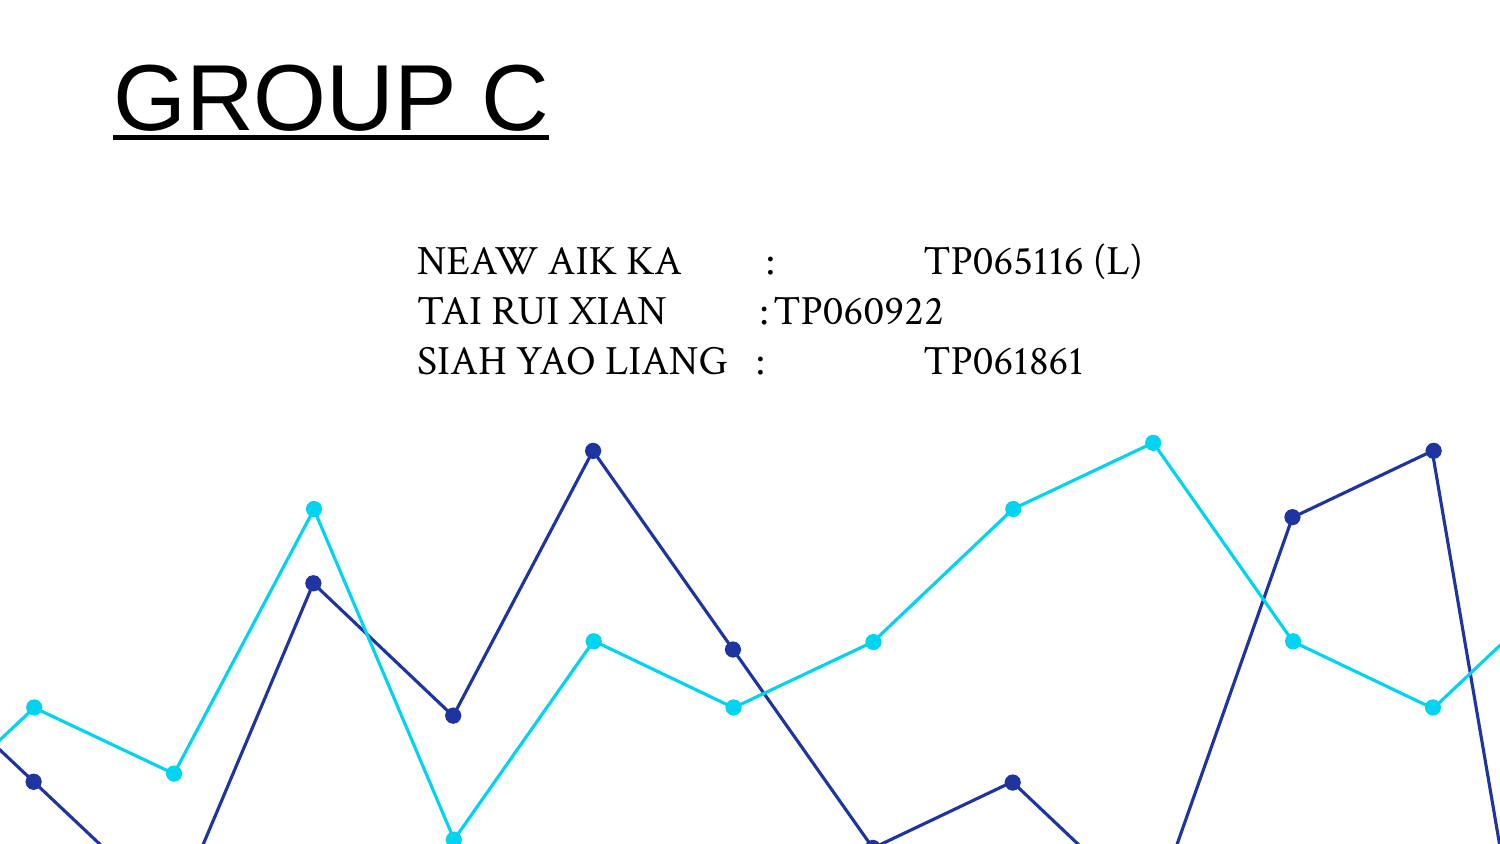

# GROUP C
NEAW AIK KA         :	TP065116 (L)
TAI RUI XIAN          :	TP060922
SIAH YAO LIANG   : 	TP061861